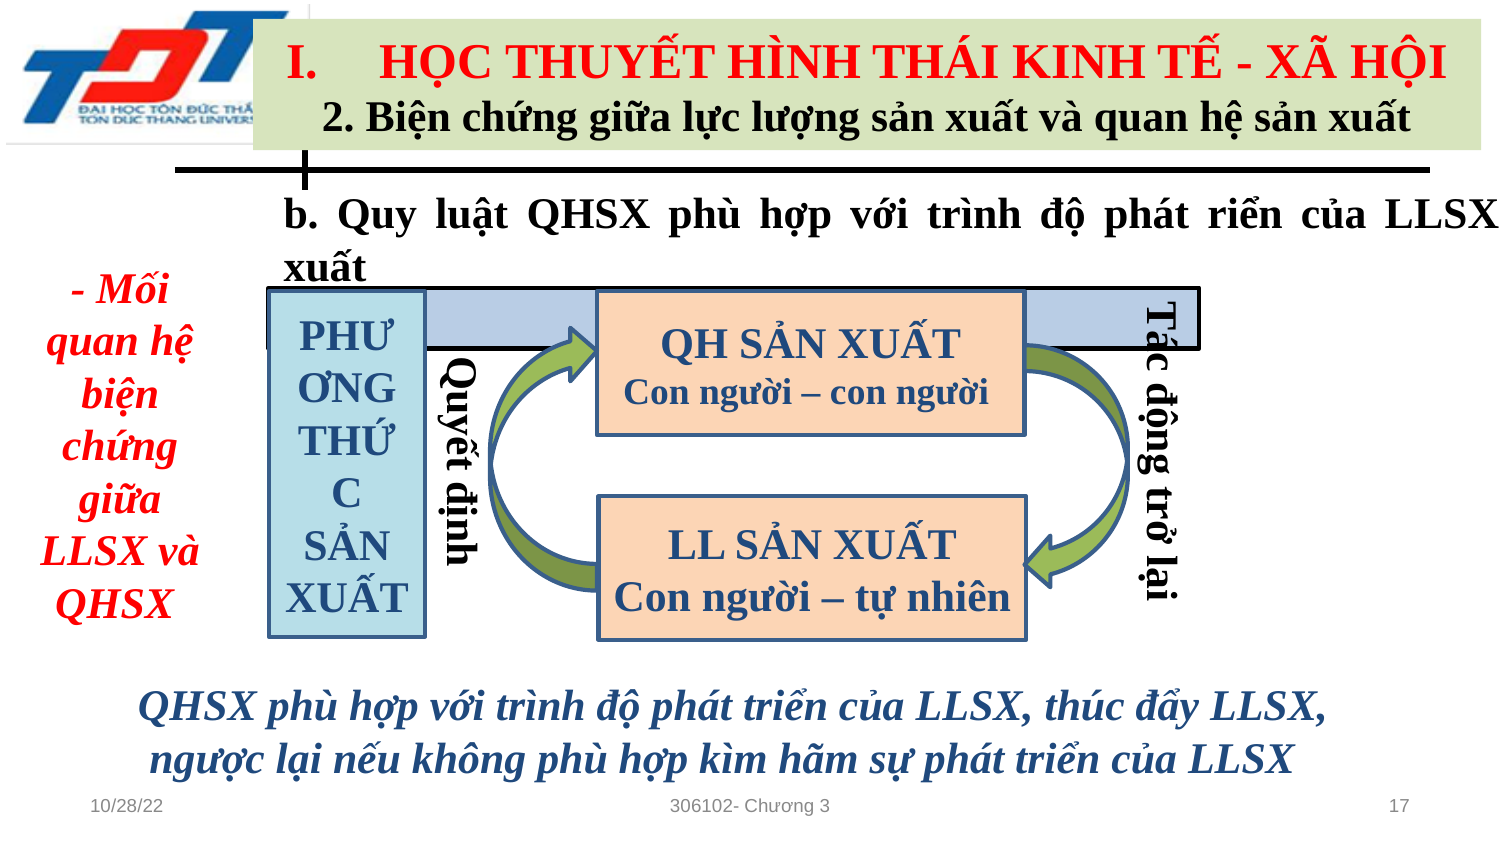

HỌC THUYẾT HÌNH THÁI KINH TẾ - XÃ HỘI
2. Biện chứng giữa lực lượng sản xuất và quan hệ sản xuất
b. Quy luật QHSX phù hợp với trình độ phát riển của LLSX xuất
- Mối quan hệ biện chứng giữa LLSX và QHSX

PHƯƠNG THỨC SẢN XUẤT
QH SẢN XUẤT
Con người – con người

LL SẢN XUẤT
Con người – tự nhiên
Tác động trở lại
Quyết định
QHSX phù hợp với trình độ phát triển của LLSX, thúc đẩy LLSX, ngược lại nếu không phù hợp kìm hãm sự phát triển của LLSX
10/28/22
306102- Chương 3
17